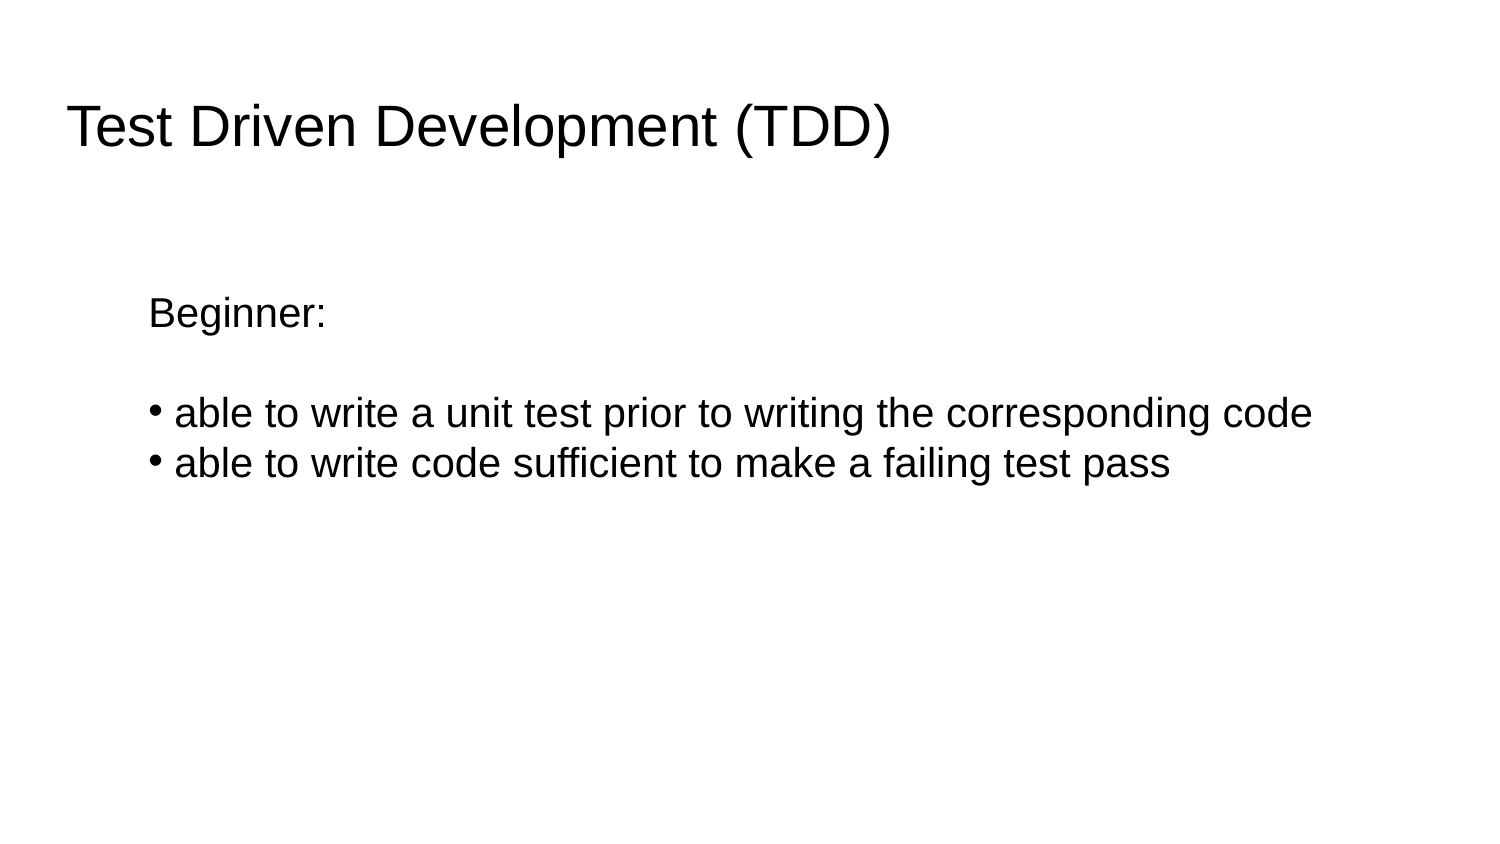

# Test Driven Development (TDD)
Beginner:

 able to write a unit test prior to writing the corresponding code
 able to write code sufficient to make a failing test pass